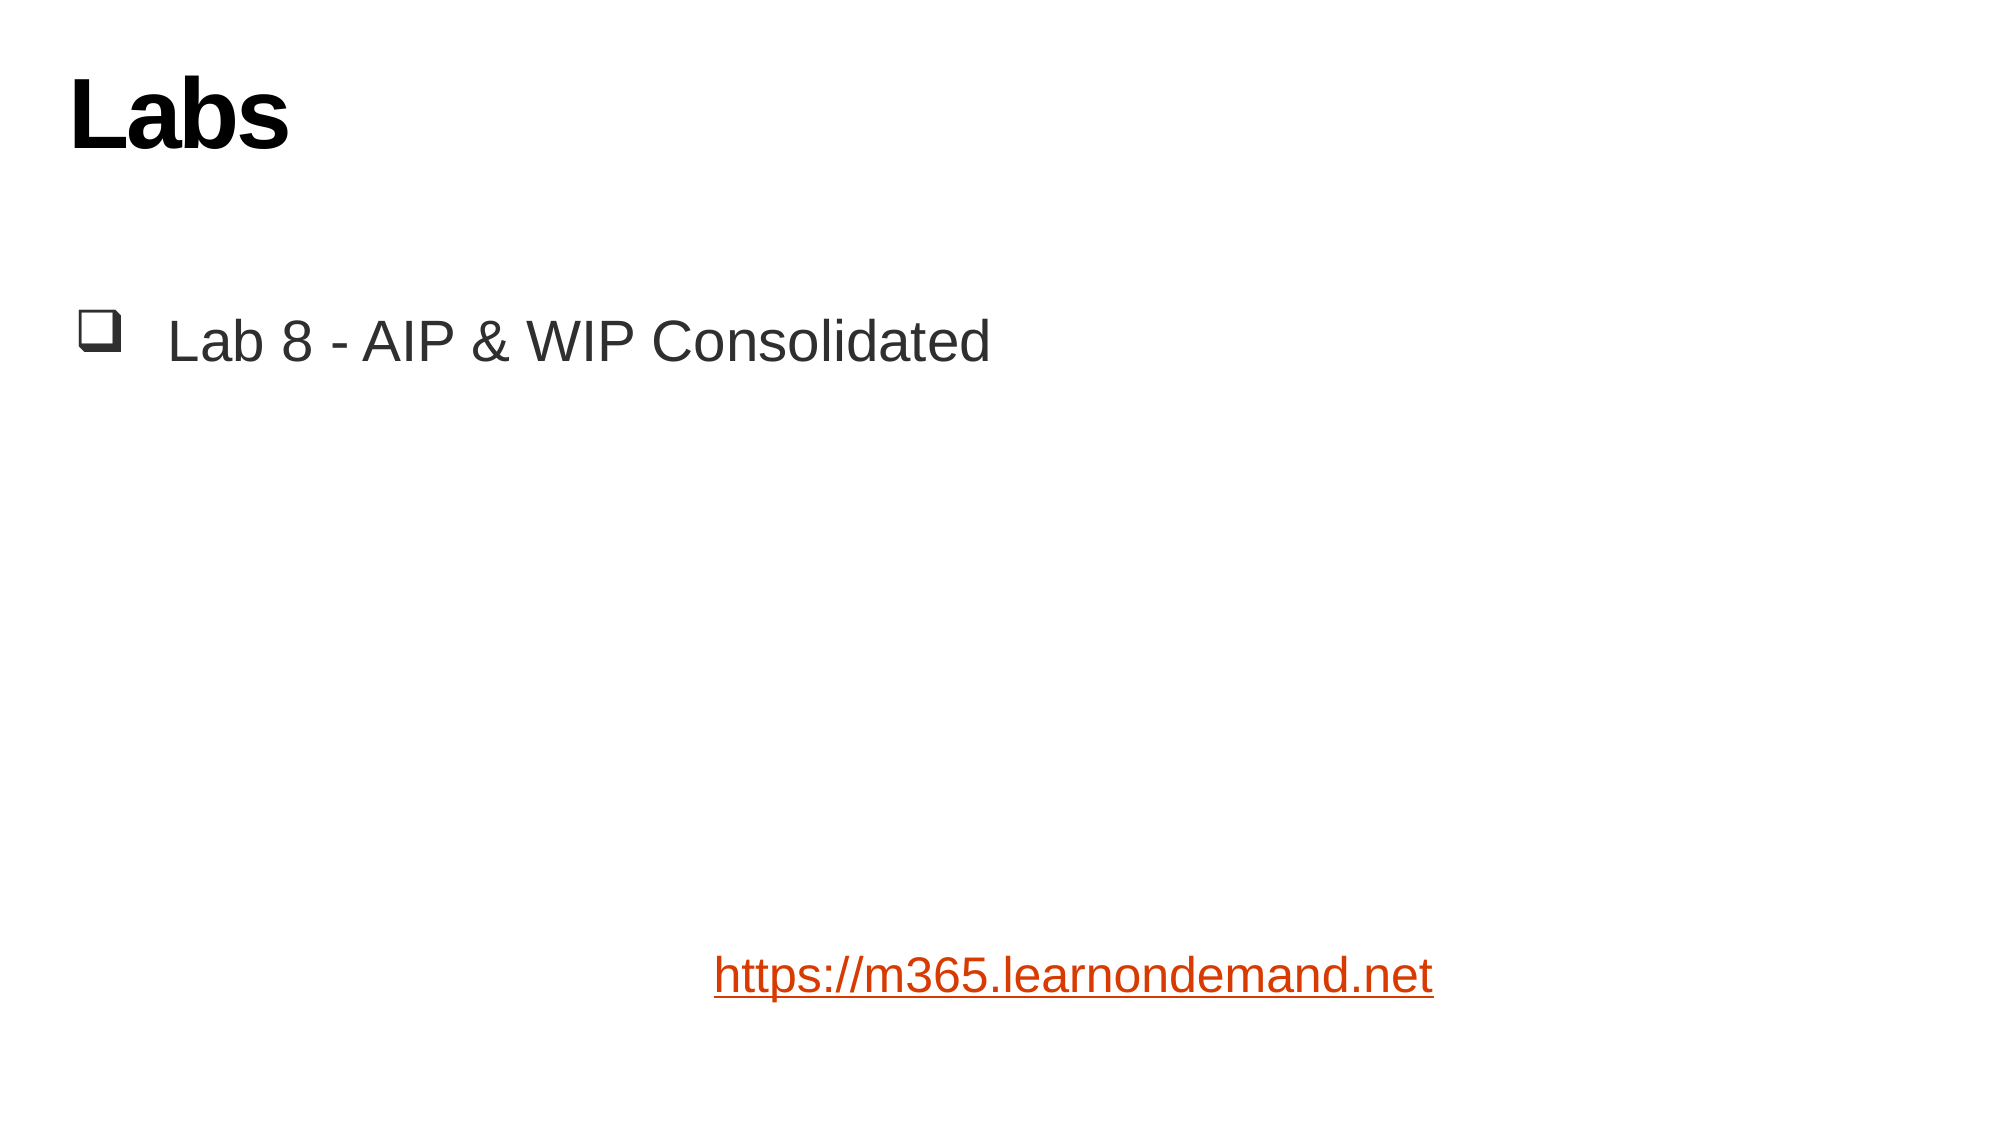

# Labs
Lab 8 - AIP & WIP Consolidated
https://m365.learnondemand.net